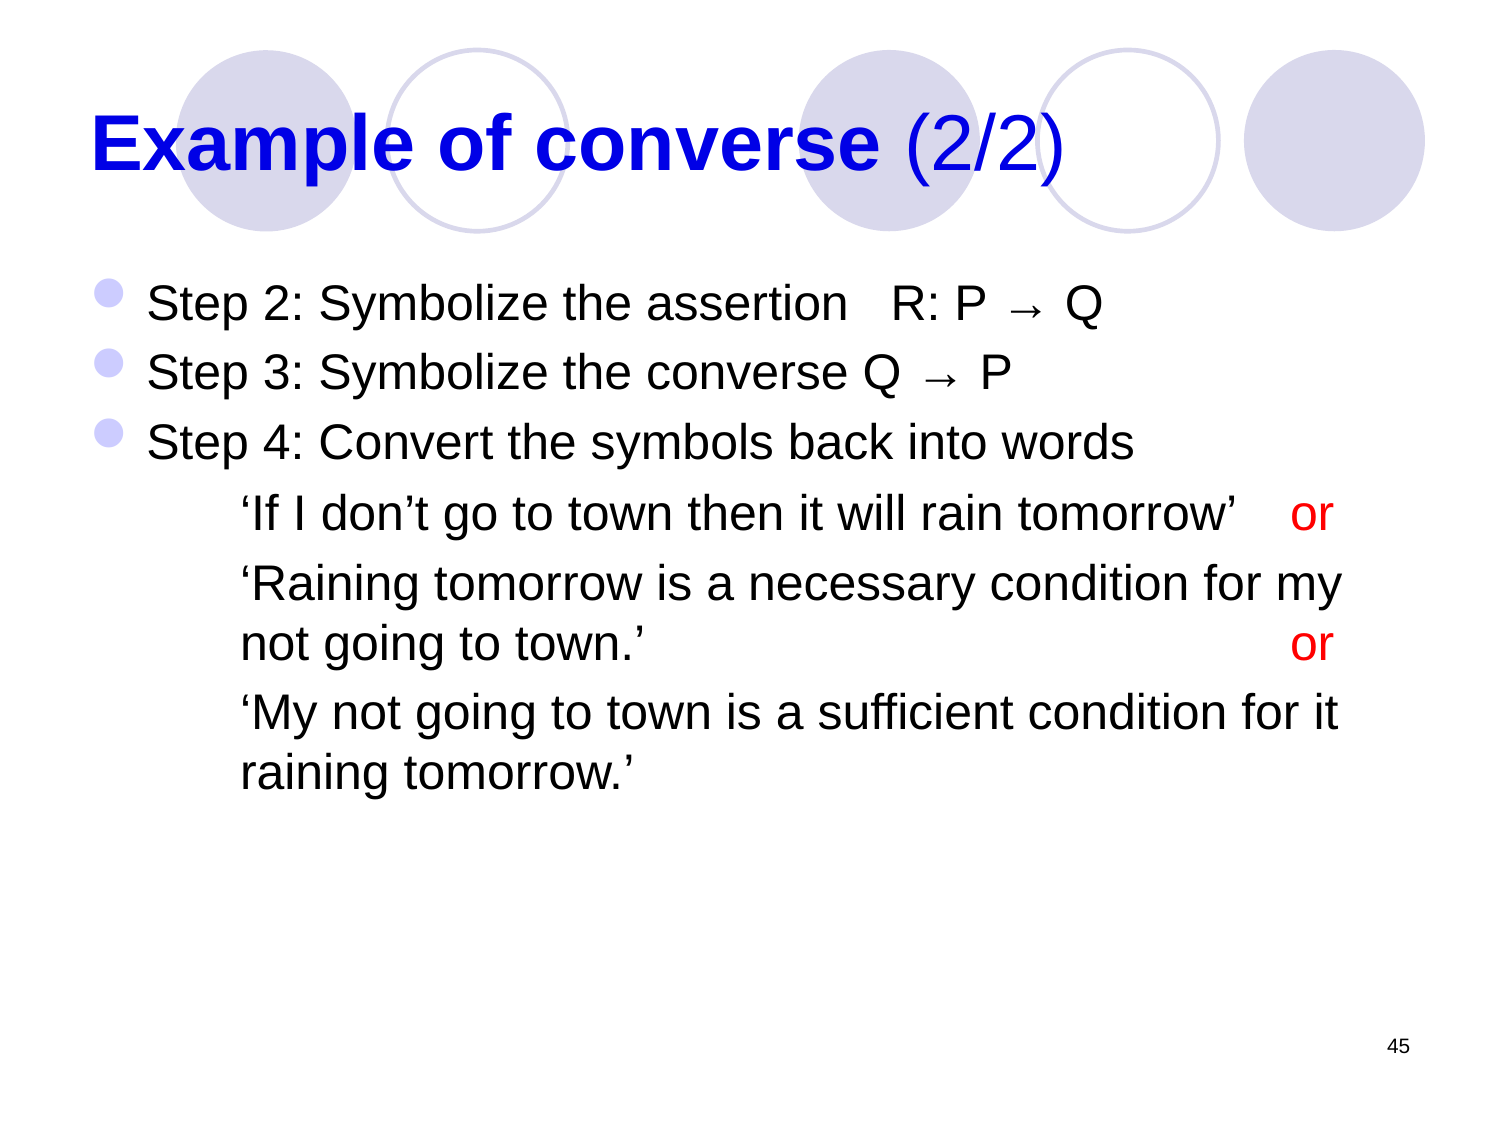

# Example of converse (2/2)
Step 2: Symbolize the assertion   R: P → Q
Step 3: Symbolize the converse Q → P
Step 4: Convert the symbols back into words
	‘If I don’t go to town then it will rain tomorrow’ 	or
	‘Raining tomorrow is a necessary condition for my 	not going to town.’ 					or
	‘My not going to town is a sufficient condition for it 	raining tomorrow.’
45